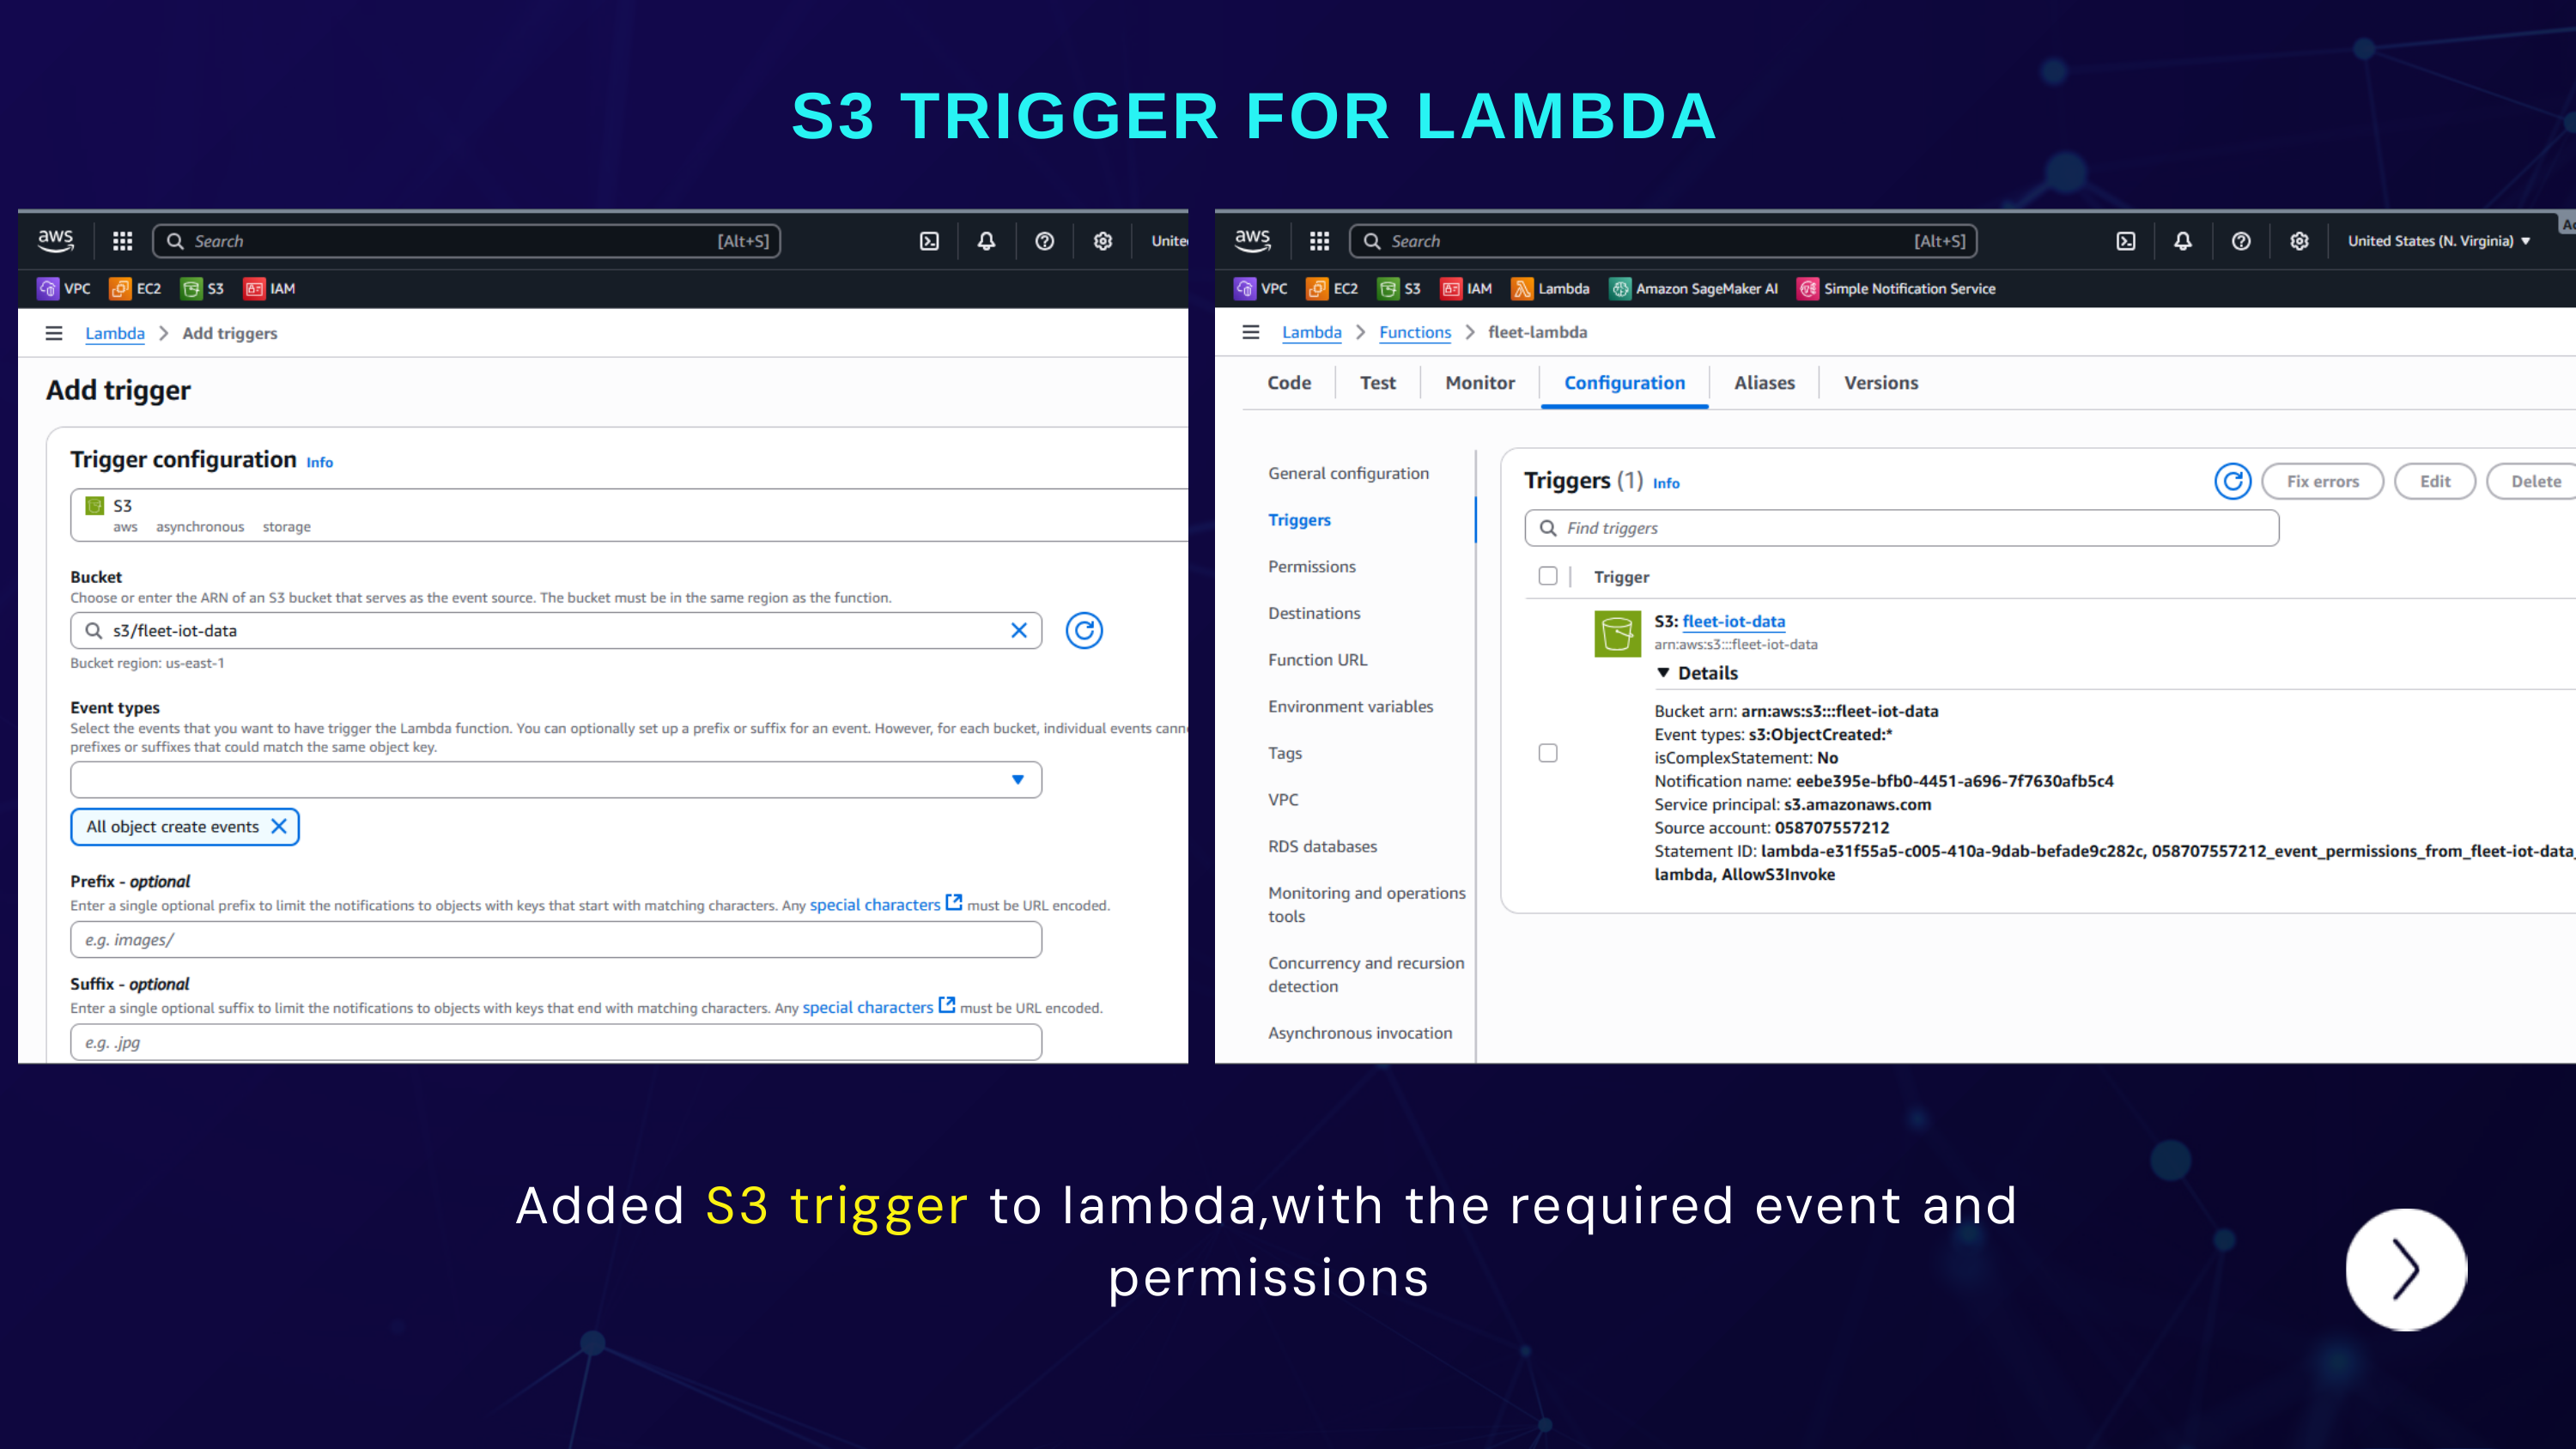

S3 TRIGGER FOR LAMBDA

Added S3 trigger to lambda,with the required event and permissions